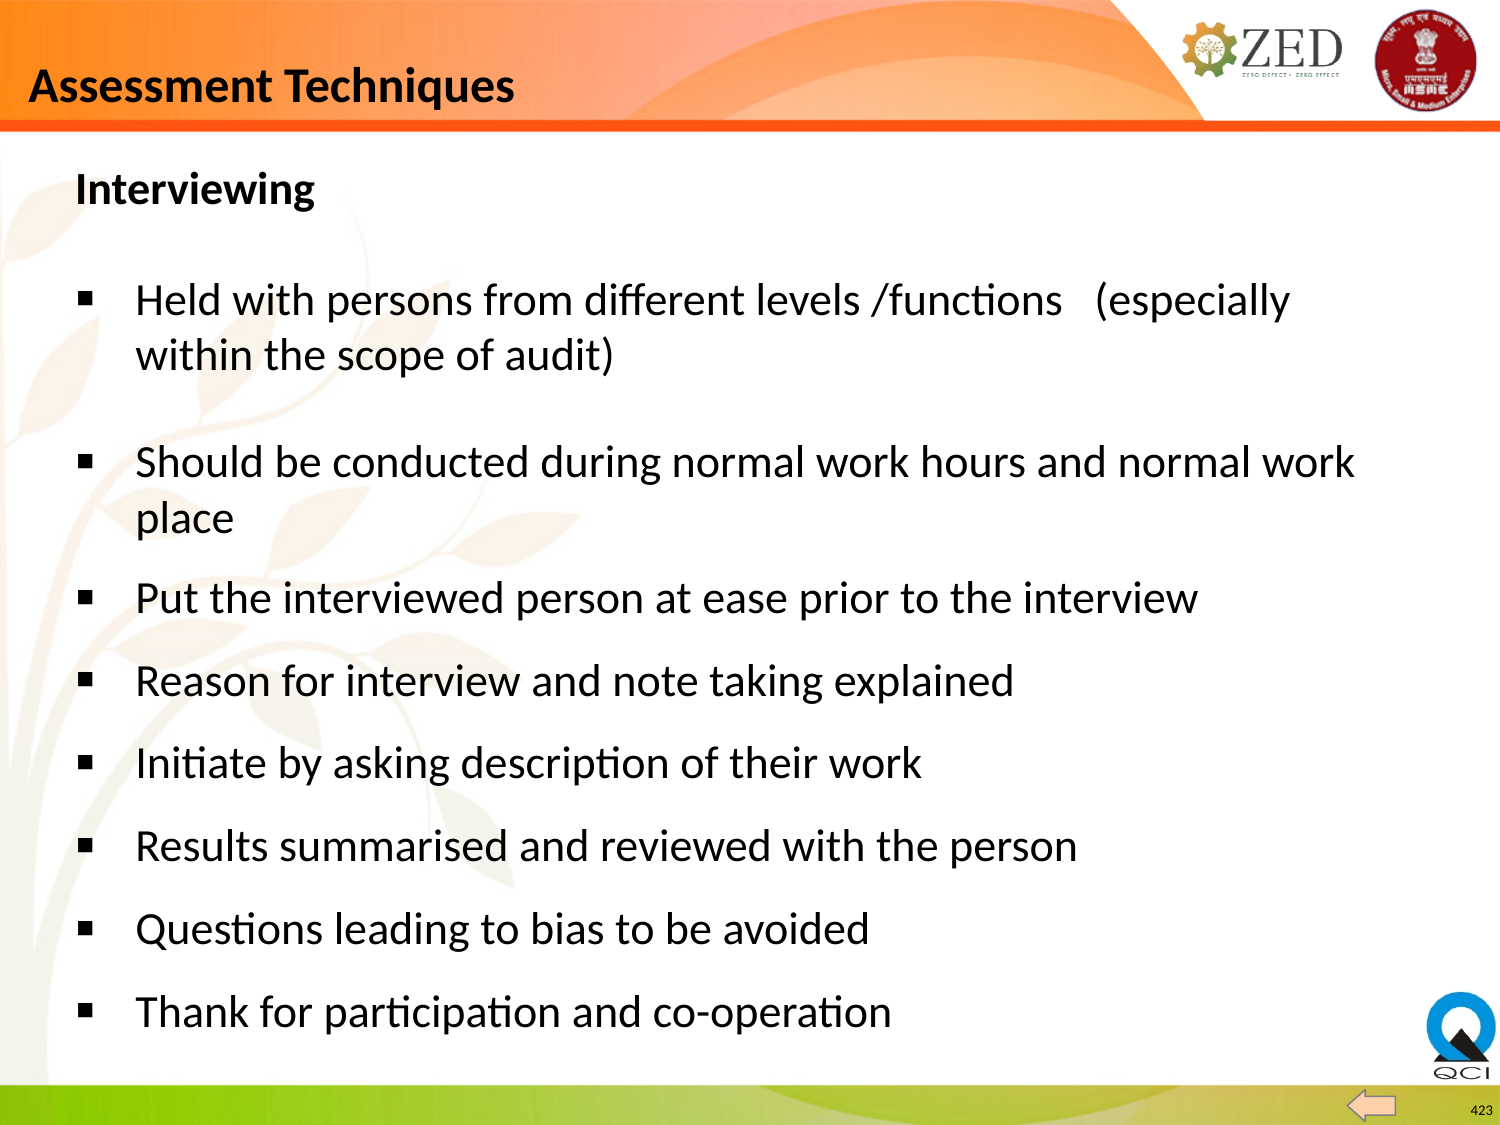

# Assessment Techniques
Interviewing

Held with persons from different levels /functions   (especially within the scope of audit)

Should be conducted during normal work hours and normal work place

Put the interviewed person at ease prior to the interview
Reason for interview and note taking explained
Initiate by asking description of their work
Results summarised and reviewed with the person
Questions leading to bias to be avoided
Thank for participation and co-operation